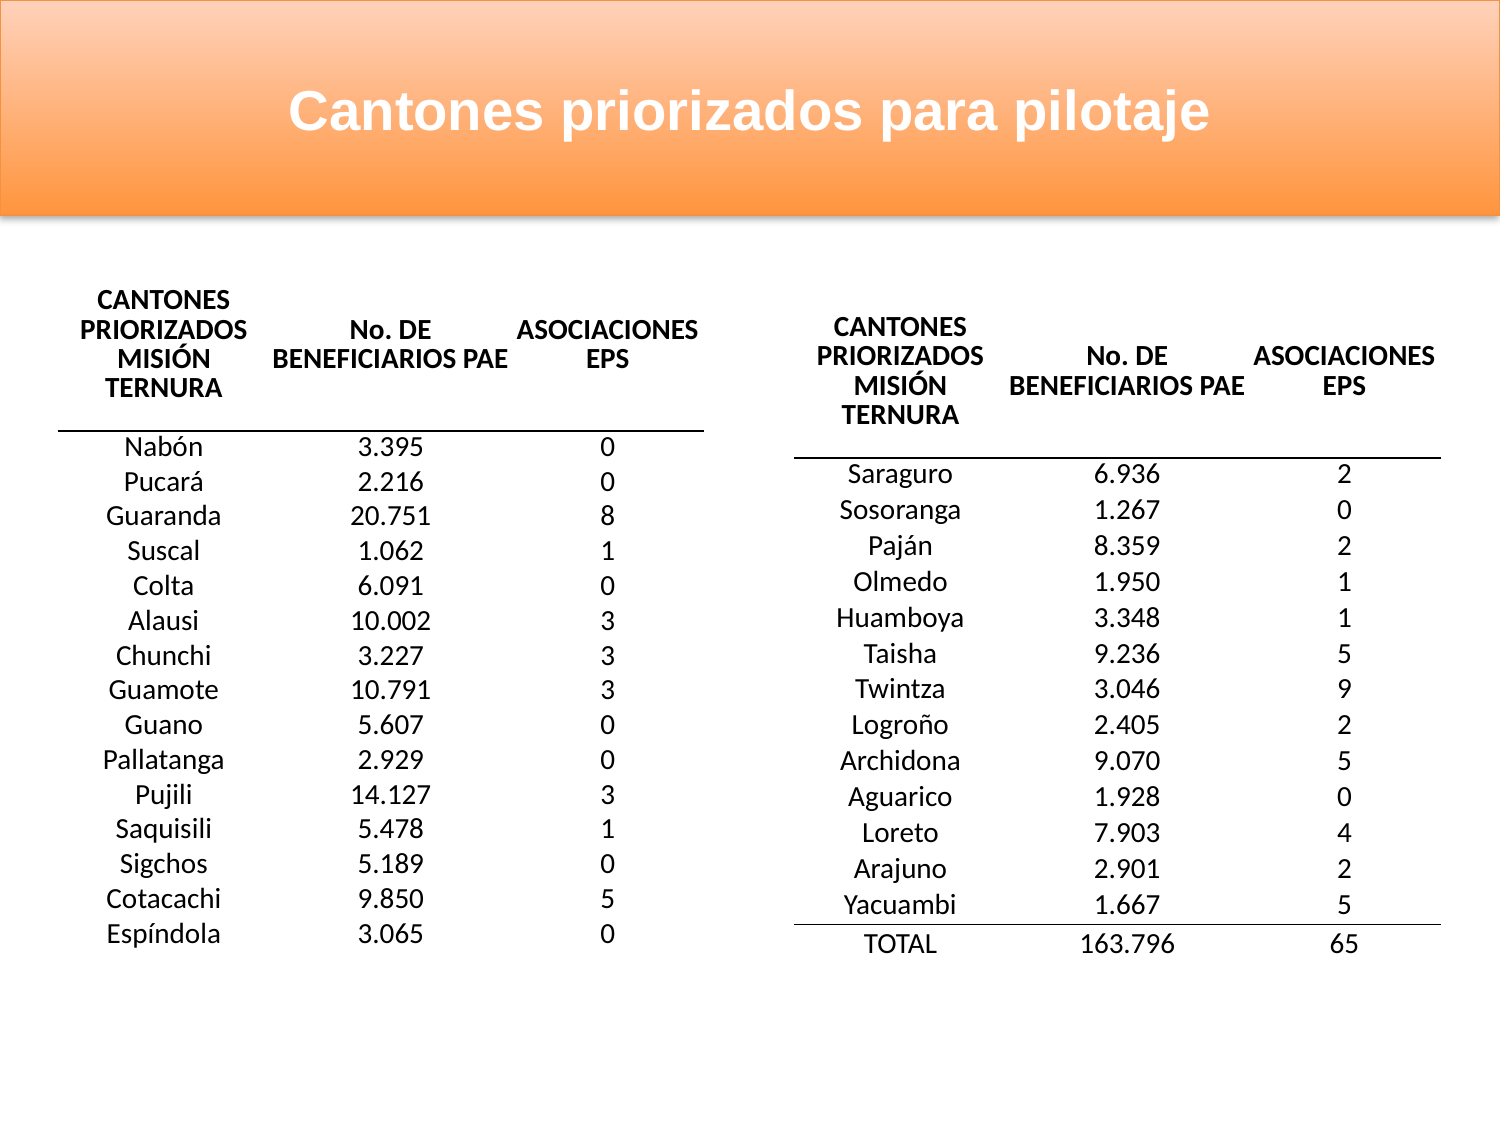

Cantones priorizados para pilotaje

| CANTONES PRIORIZADOS MISIÓN TERNURA | No. DE BENEFICIARIOS PAE | ASOCIACIONES EPS |
| --- | --- | --- |
| Nabón | 3.395 | 0 |
| Pucará | 2.216 | 0 |
| Guaranda | 20.751 | 8 |
| Suscal | 1.062 | 1 |
| Colta | 6.091 | 0 |
| Alausi | 10.002 | 3 |
| Chunchi | 3.227 | 3 |
| Guamote | 10.791 | 3 |
| Guano | 5.607 | 0 |
| Pallatanga | 2.929 | 0 |
| Pujili | 14.127 | 3 |
| Saquisili | 5.478 | 1 |
| Sigchos | 5.189 | 0 |
| Cotacachi | 9.850 | 5 |
| Espíndola | 3.065 | 0 |
| CANTONES PRIORIZADOS MISIÓN TERNURA | No. DE BENEFICIARIOS PAE | ASOCIACIONES EPS |
| --- | --- | --- |
| Saraguro | 6.936 | 2 |
| Sosoranga | 1.267 | 0 |
| Paján | 8.359 | 2 |
| Olmedo | 1.950 | 1 |
| Huamboya | 3.348 | 1 |
| Taisha | 9.236 | 5 |
| Twintza | 3.046 | 9 |
| Logroño | 2.405 | 2 |
| Archidona | 9.070 | 5 |
| Aguarico | 1.928 | 0 |
| Loreto | 7.903 | 4 |
| Arajuno | 2.901 | 2 |
| Yacuambi | 1.667 | 5 |
| TOTAL | 163.796 | 65 |